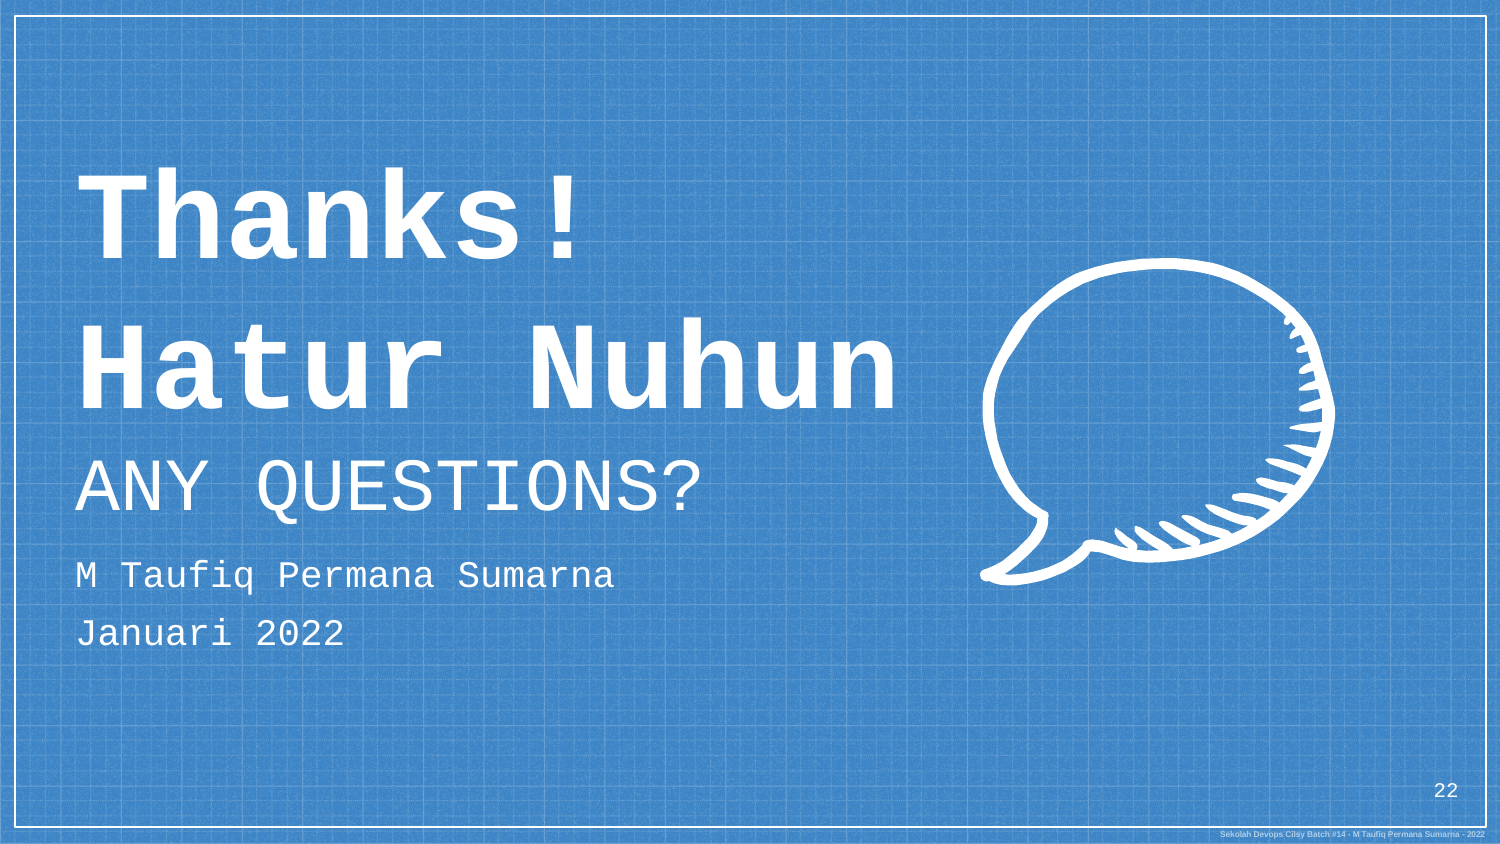

Thanks!
Hatur Nuhun

ANY QUESTIONS?
M Taufiq Permana Sumarna
Januari 2022
22